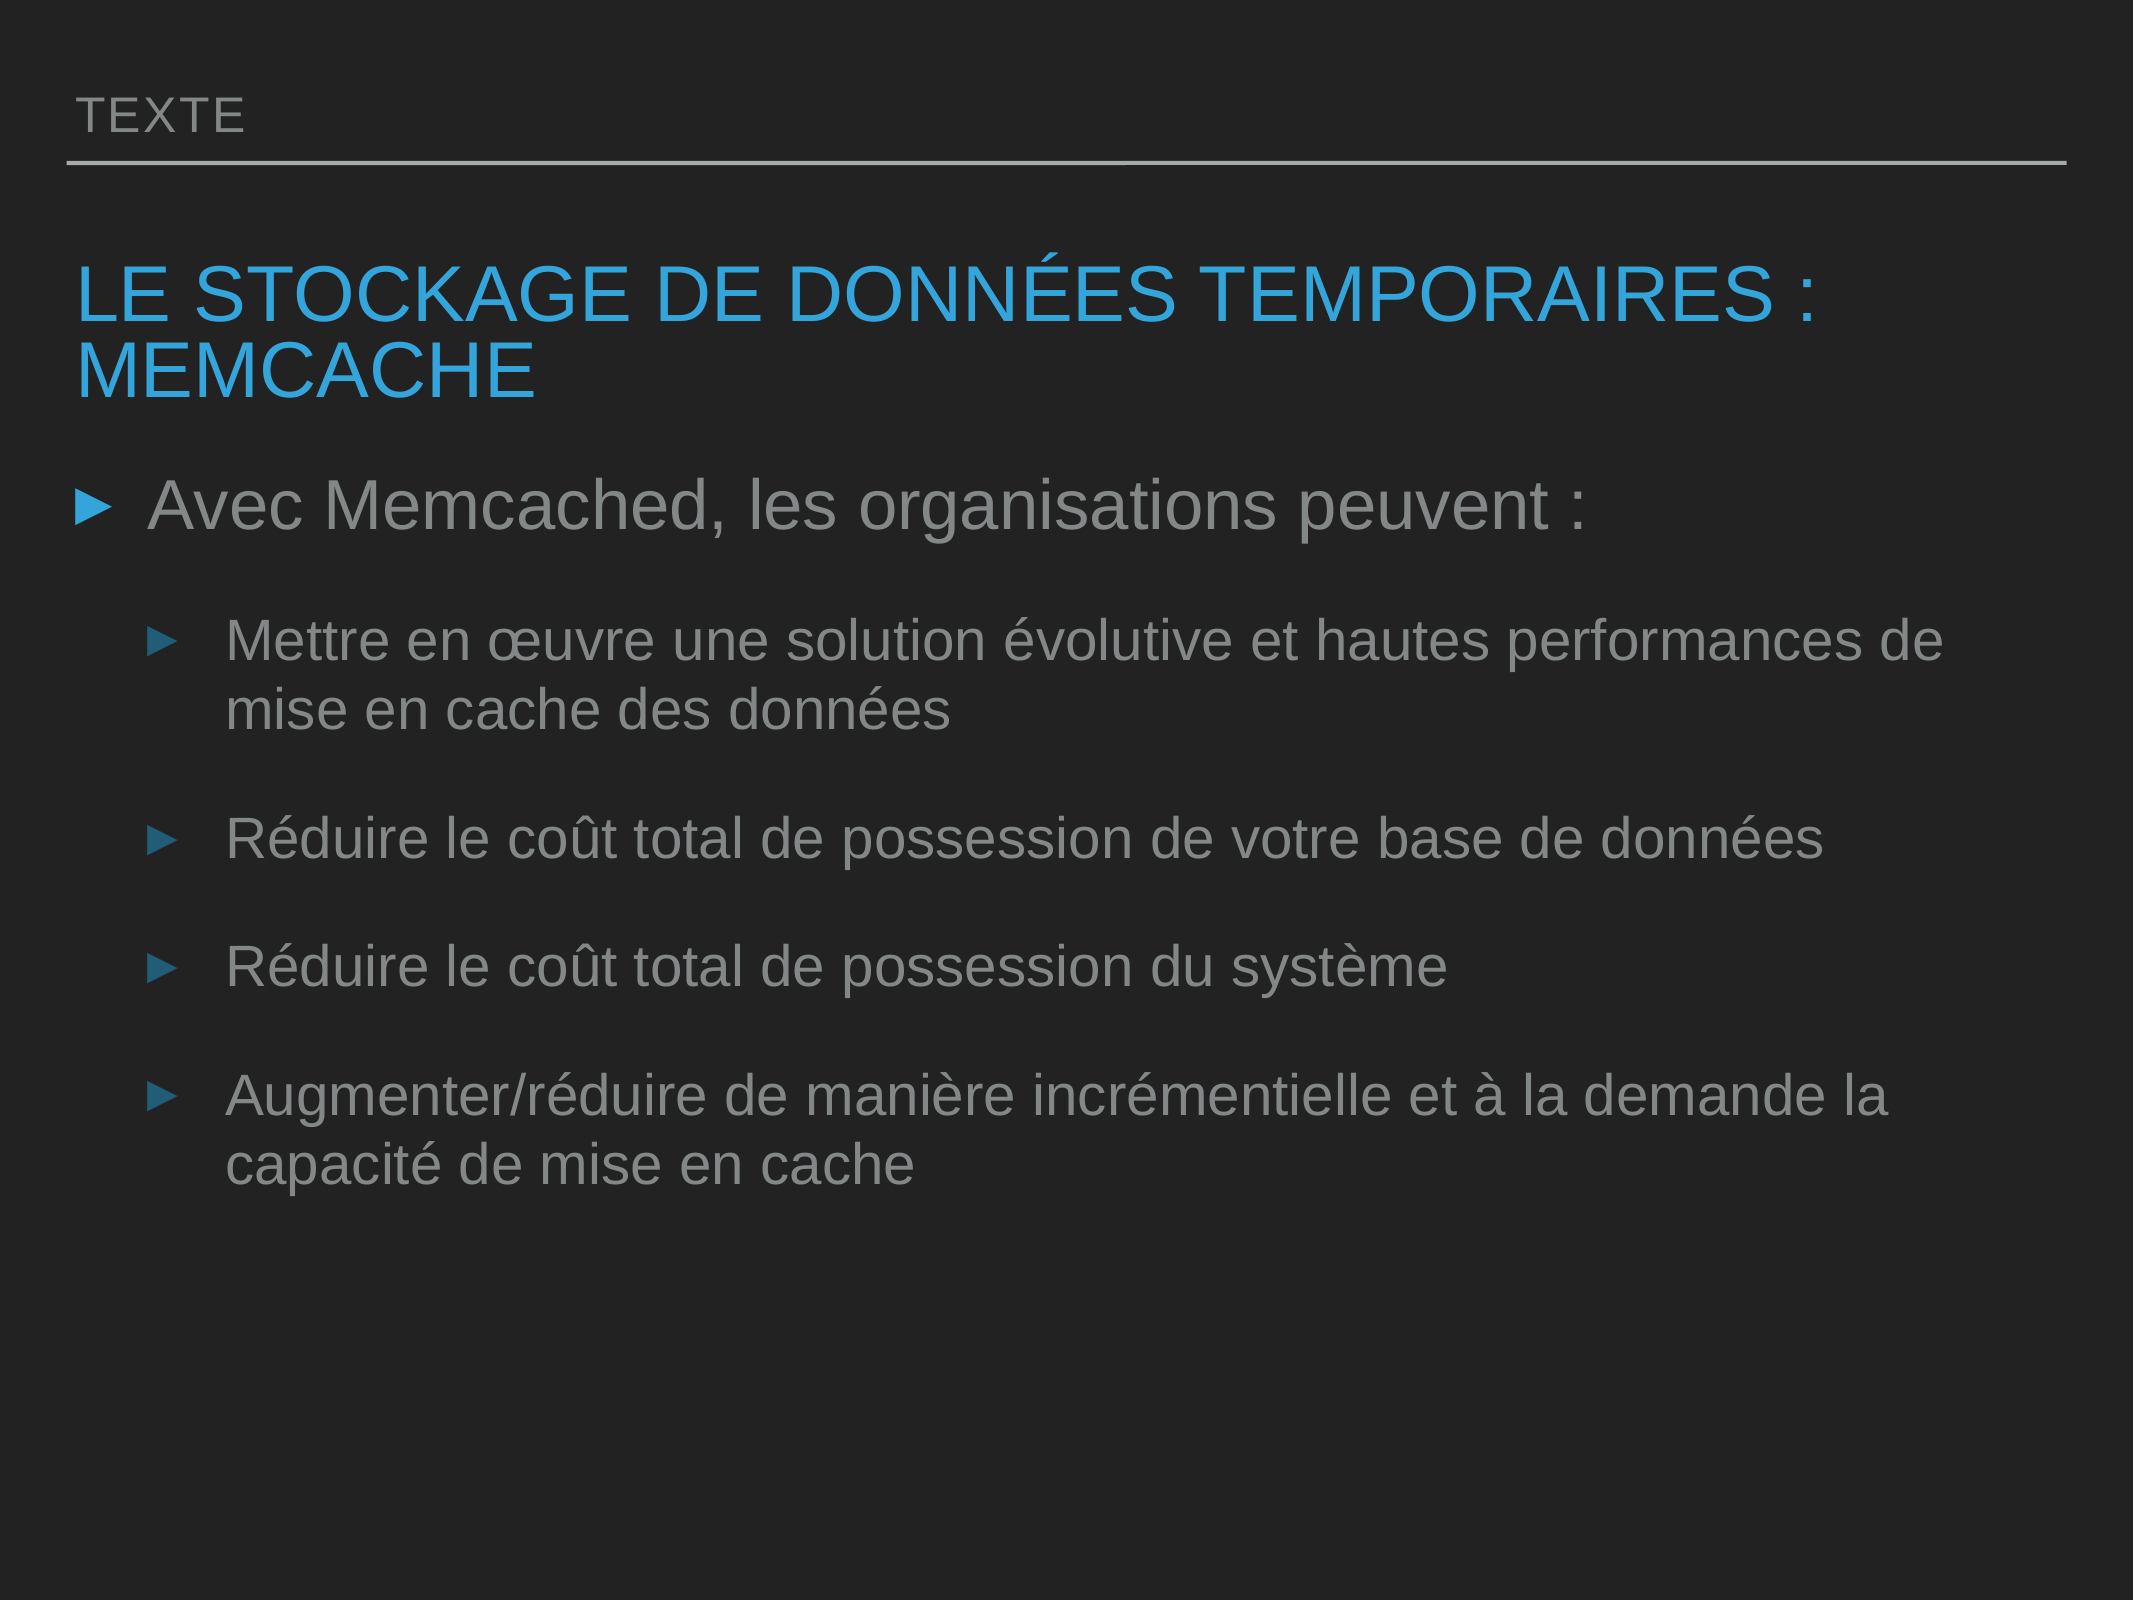

Texte
# Le stockage de données temporaires : Memcache
Avec Memcached, les organisations peuvent :
Mettre en œuvre une solution évolutive et hautes performances de mise en cache des données
Réduire le coût total de possession de votre base de données
Réduire le coût total de possession du système
Augmenter/réduire de manière incrémentielle et à la demande la capacité de mise en cache